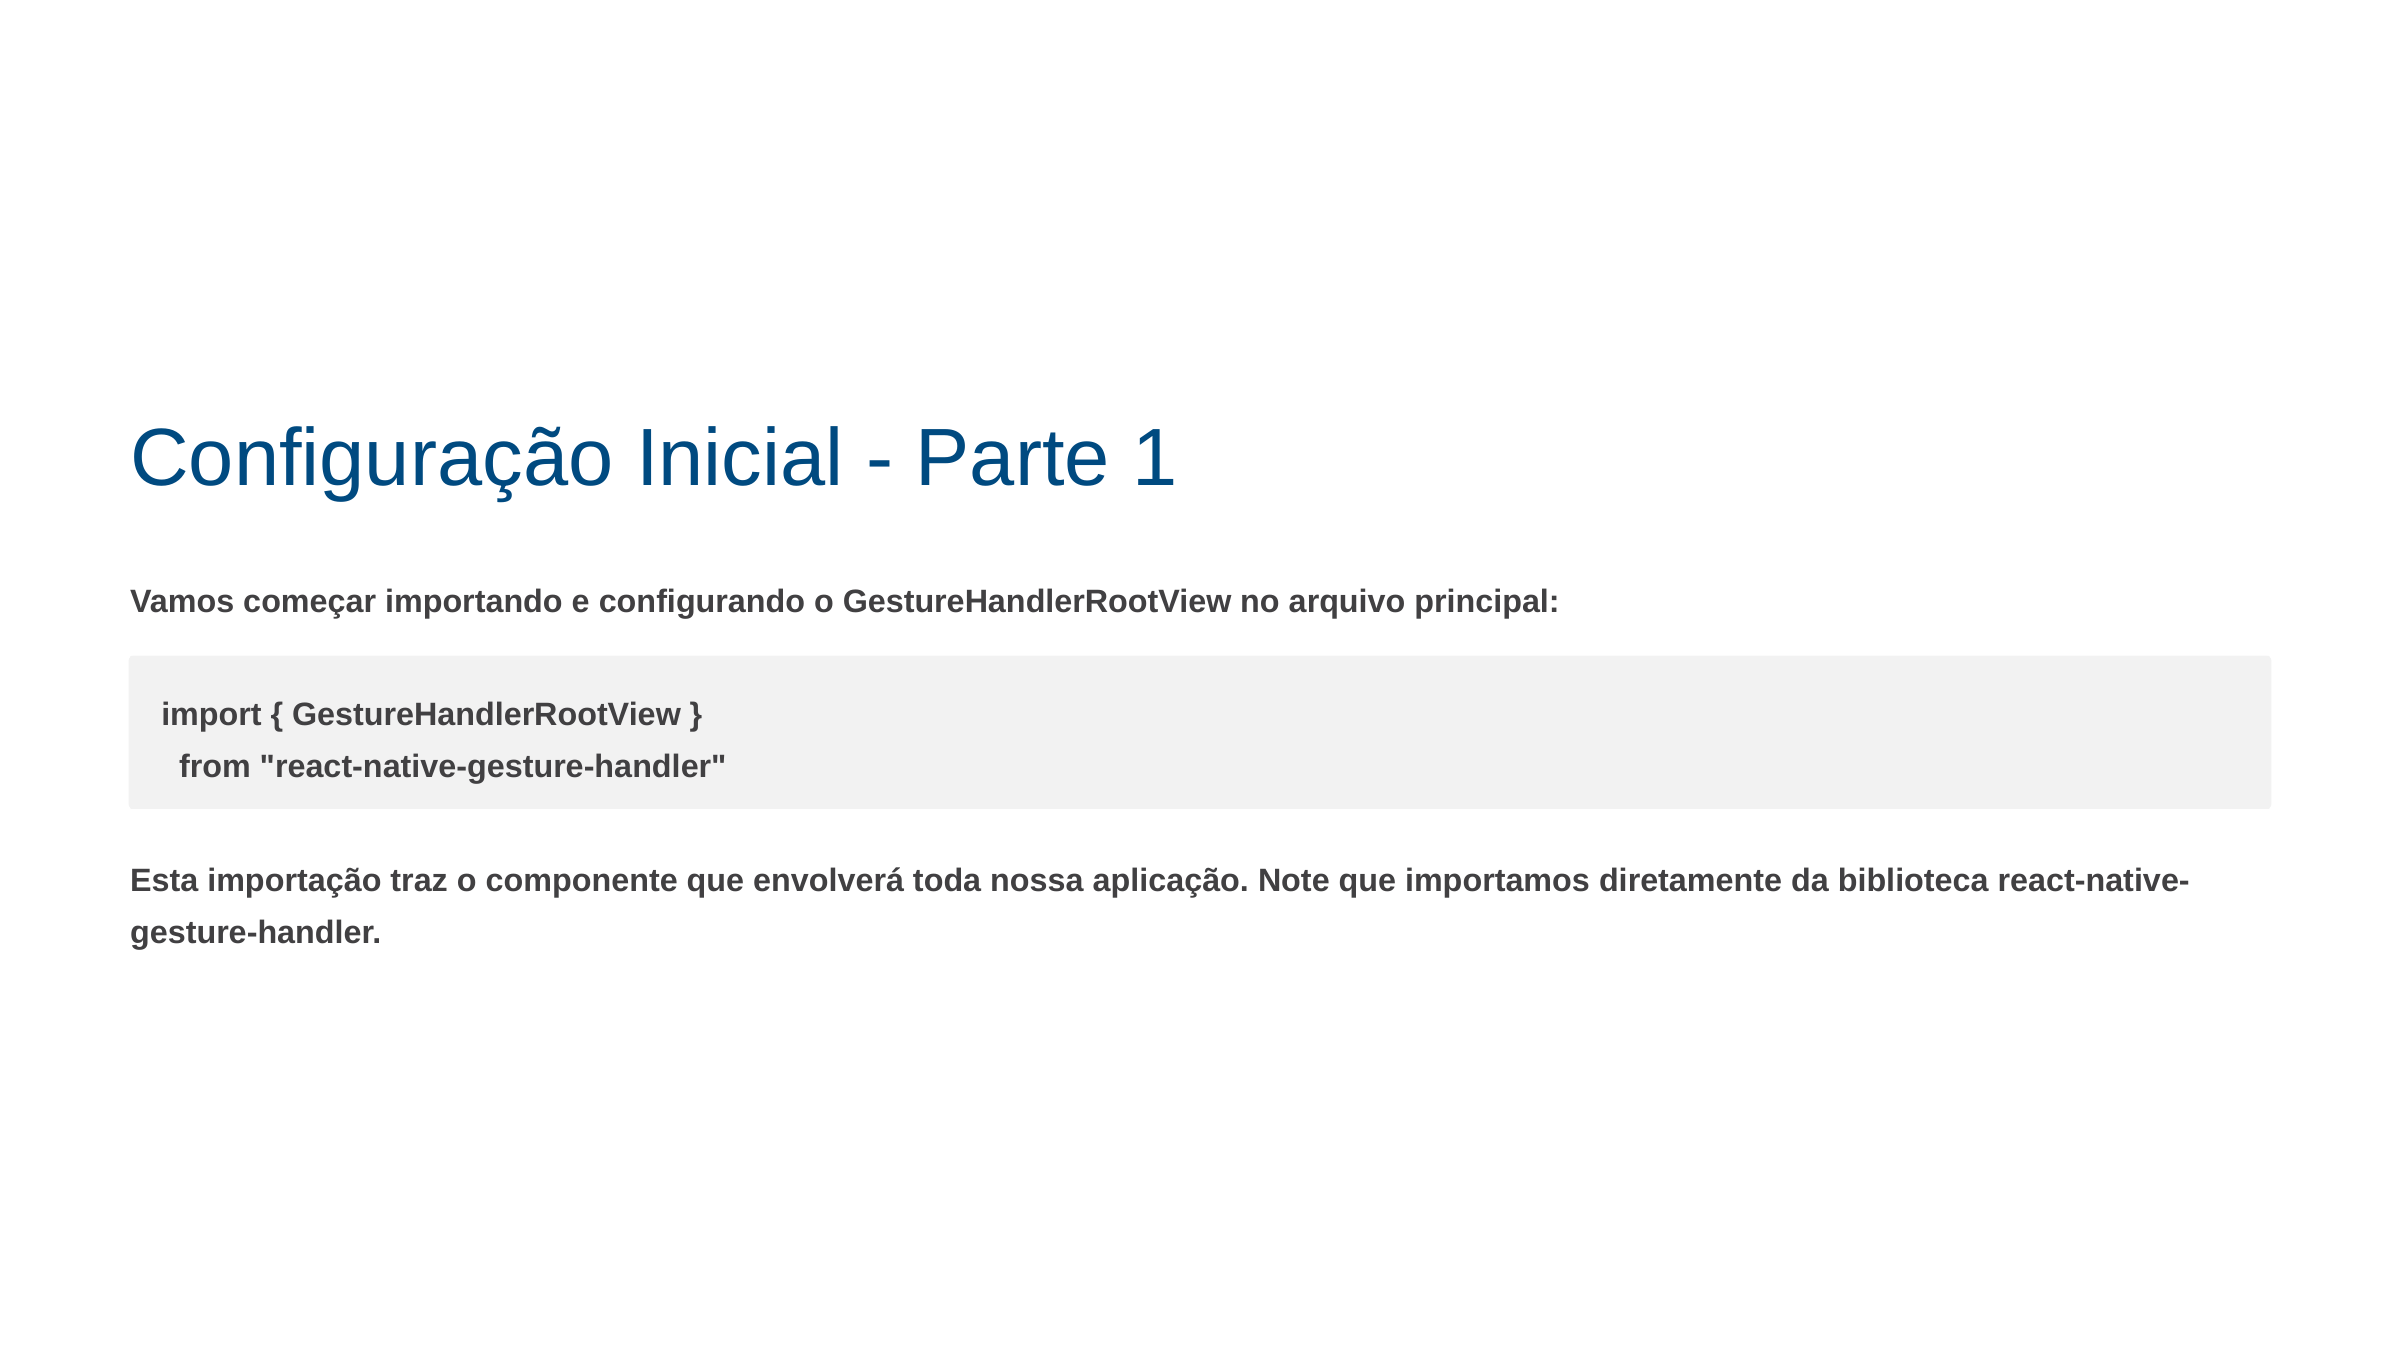

Configuração Inicial - Parte 1
Vamos começar importando e configurando o GestureHandlerRootView no arquivo principal:

import { GestureHandlerRootView }
  from "react-native-gesture-handler"
Esta importação traz o componente que envolverá toda nossa aplicação. Note que importamos diretamente da biblioteca react-native-gesture-handler.